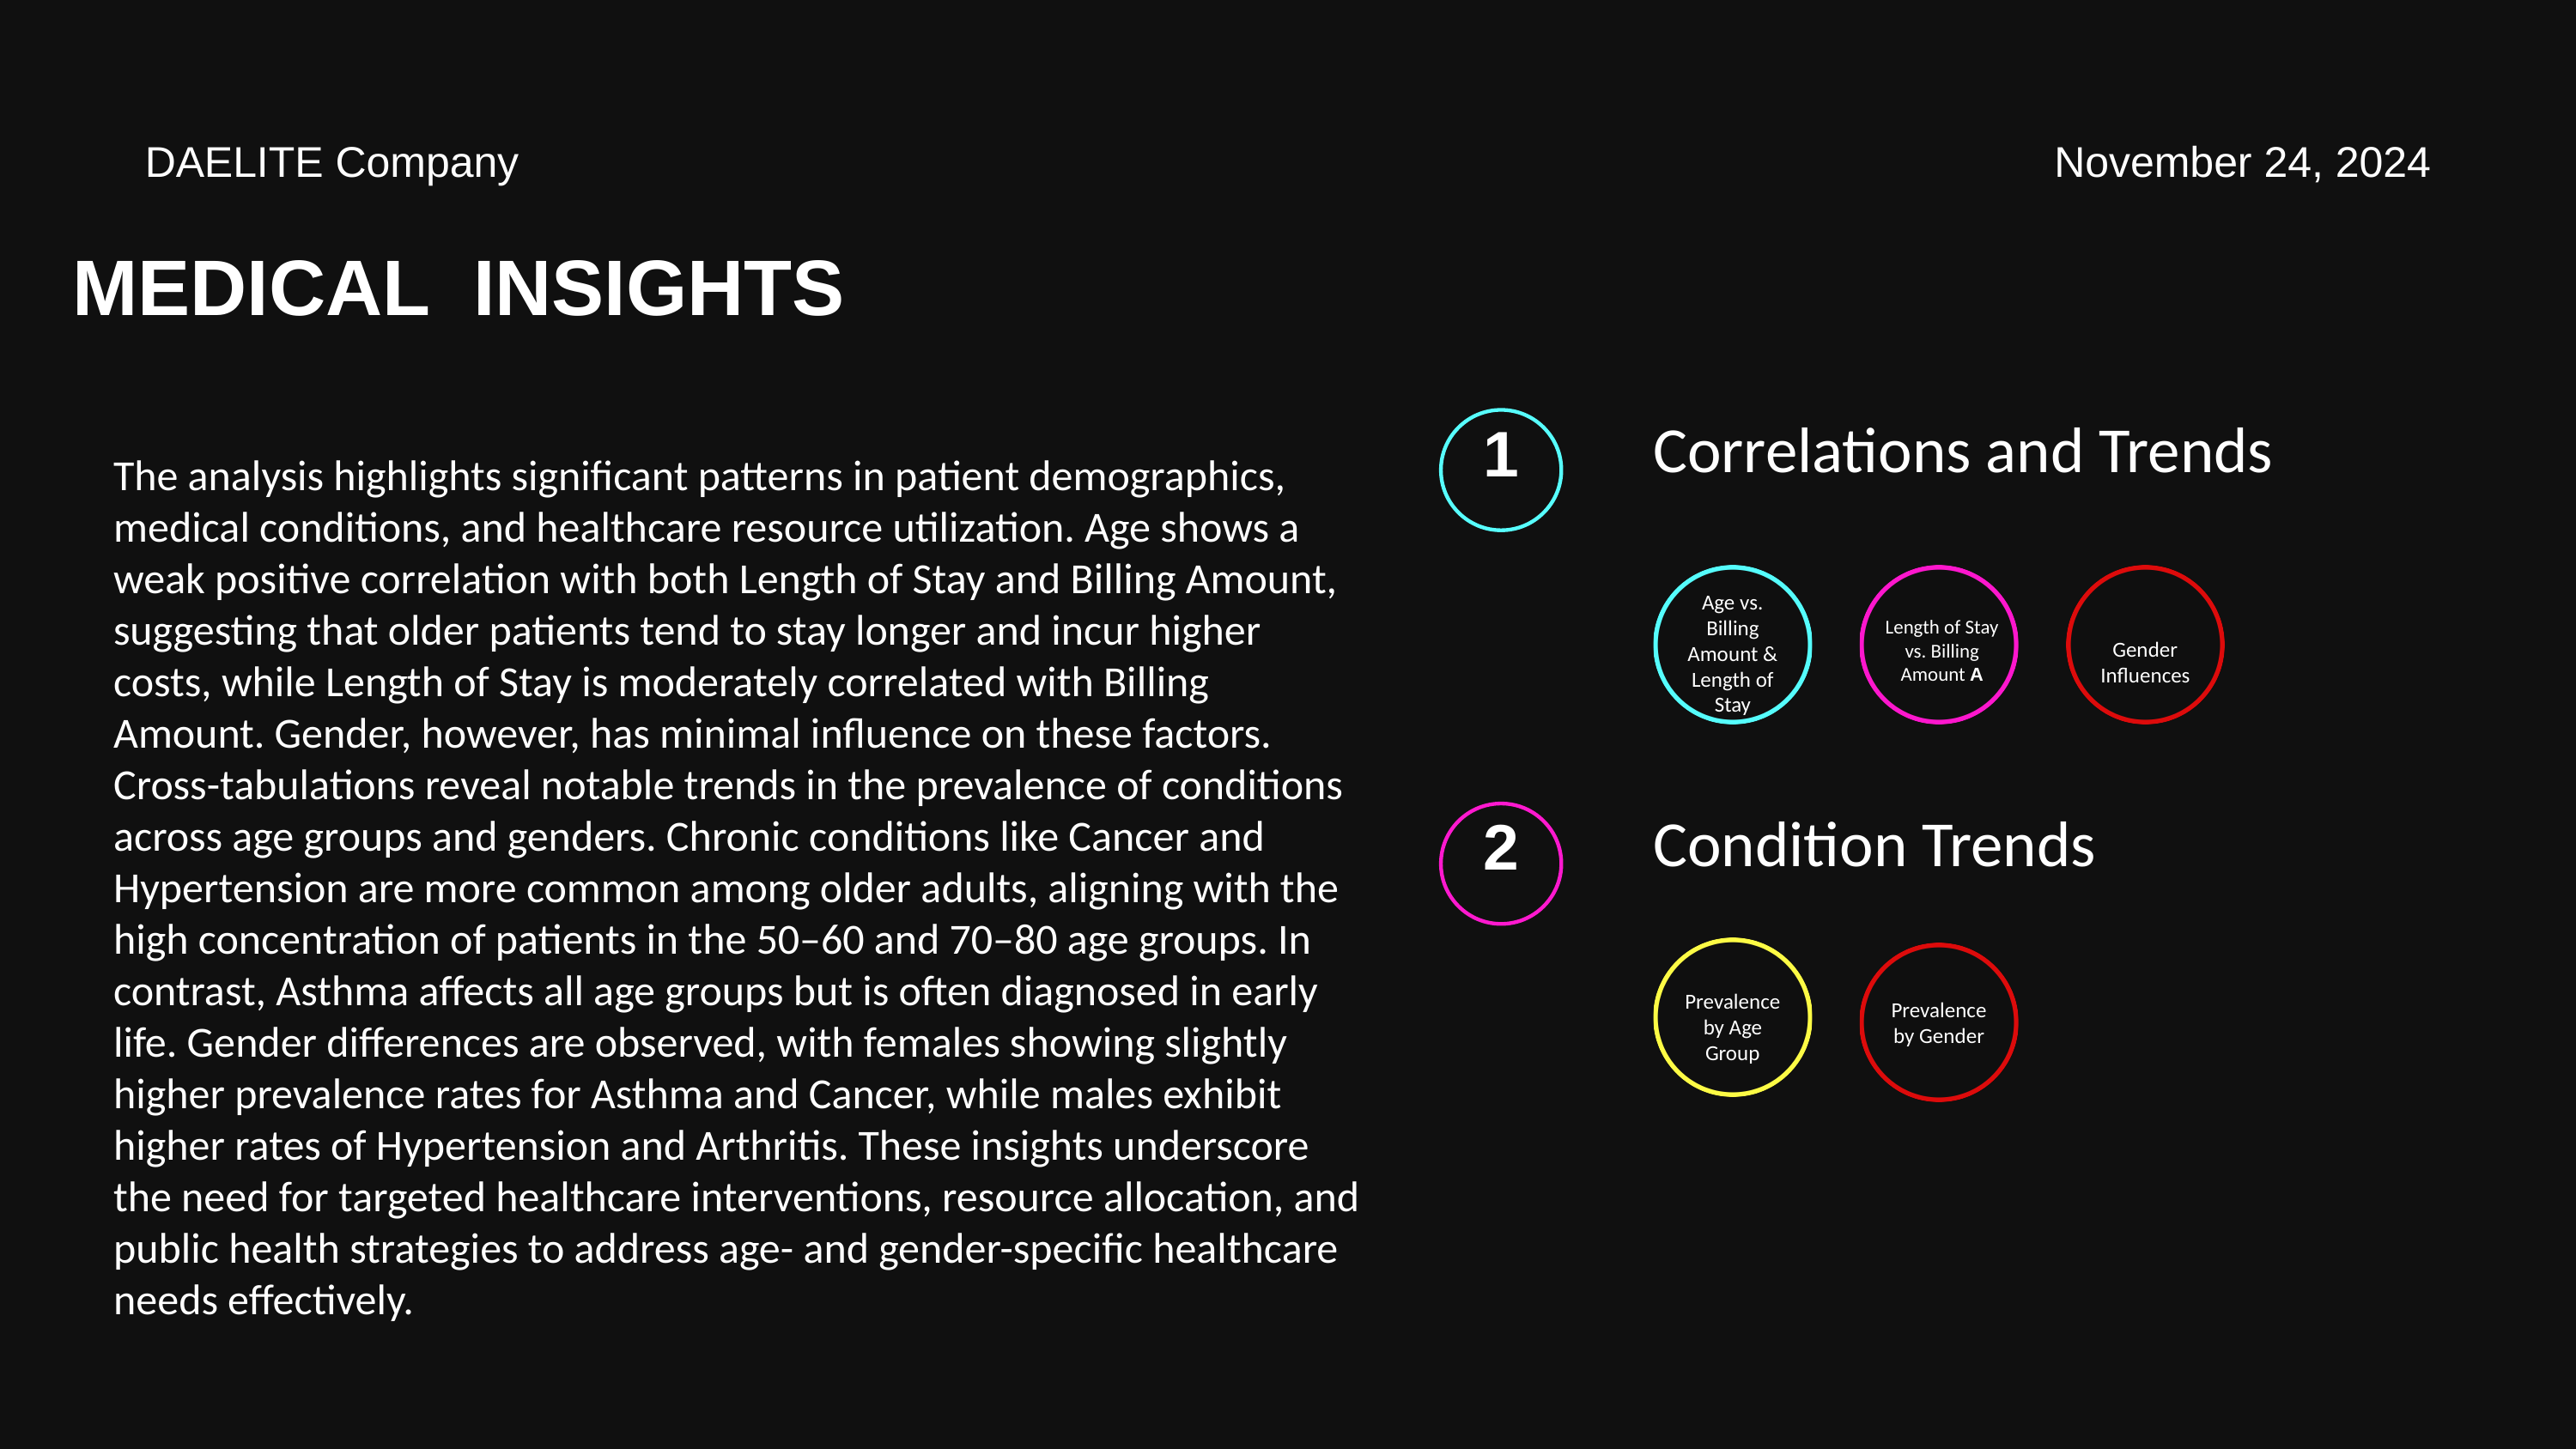

DAELITE Company
November 24, 2024
MEDICAL  INSIGHTS
The analysis highlights significant patterns in patient demographics, medical conditions, and healthcare resource utilization. Age shows a weak positive correlation with both Length of Stay and Billing Amount, suggesting that older patients tend to stay longer and incur higher costs, while Length of Stay is moderately correlated with Billing Amount. Gender, however, has minimal influence on these factors.
Cross-tabulations reveal notable trends in the prevalence of conditions across age groups and genders. Chronic conditions like Cancer and Hypertension are more common among older adults, aligning with the high concentration of patients in the 50–60 and 70–80 age groups. In contrast, Asthma affects all age groups but is often diagnosed in early life. Gender differences are observed, with females showing slightly higher prevalence rates for Asthma and Cancer, while males exhibit higher rates of Hypertension and Arthritis. These insights underscore the need for targeted healthcare interventions, resource allocation, and public health strategies to address age- and gender-specific healthcare needs effectively.

1
Correlations and Trends

Age vs. Billing Amount & Length of Stay

Length of Stay vs. Billing Amount A

Gender Influences

2
Condition Trends

Prevalence by Age Group

Prevalence by Gender